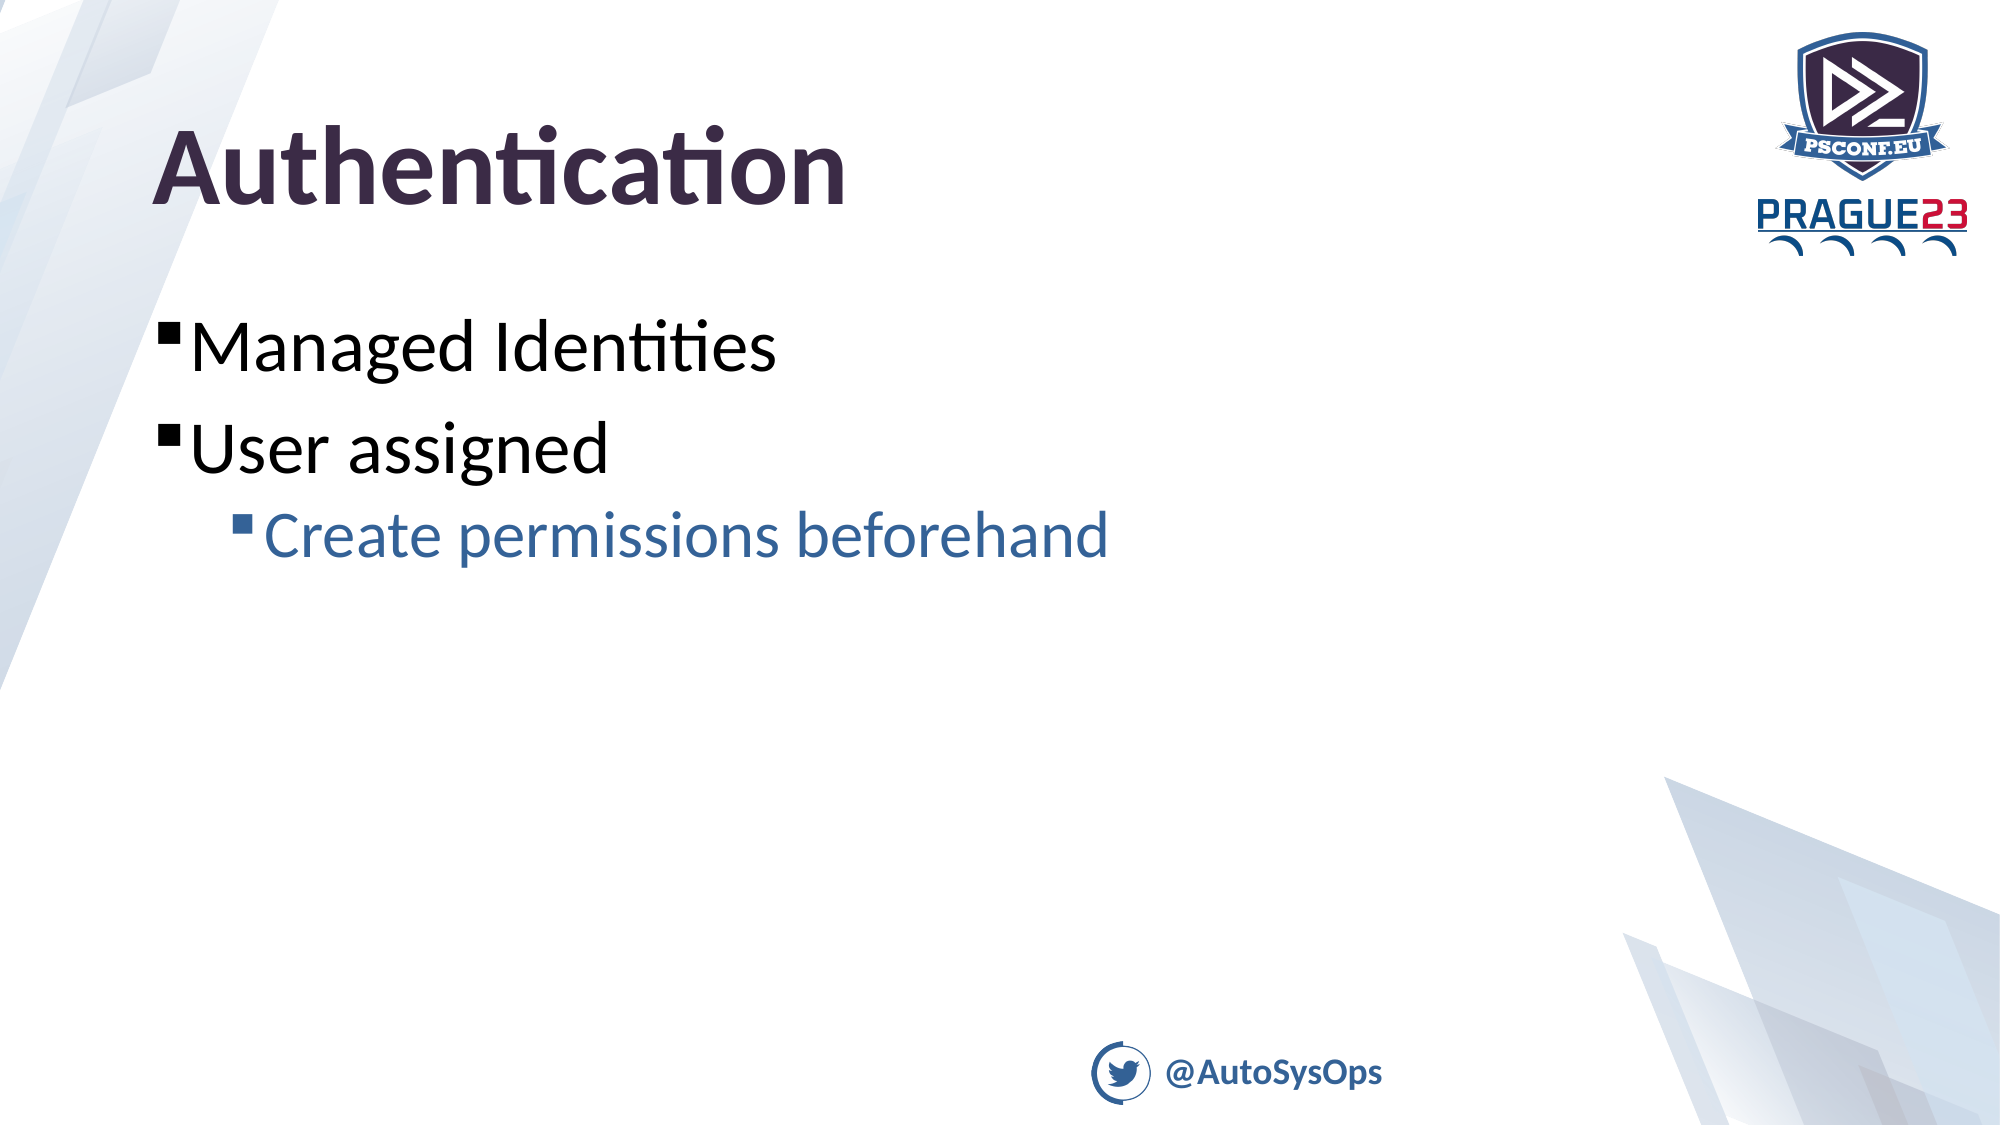

# Authentication
Managed Identities
User assigned
Create permissions beforehand